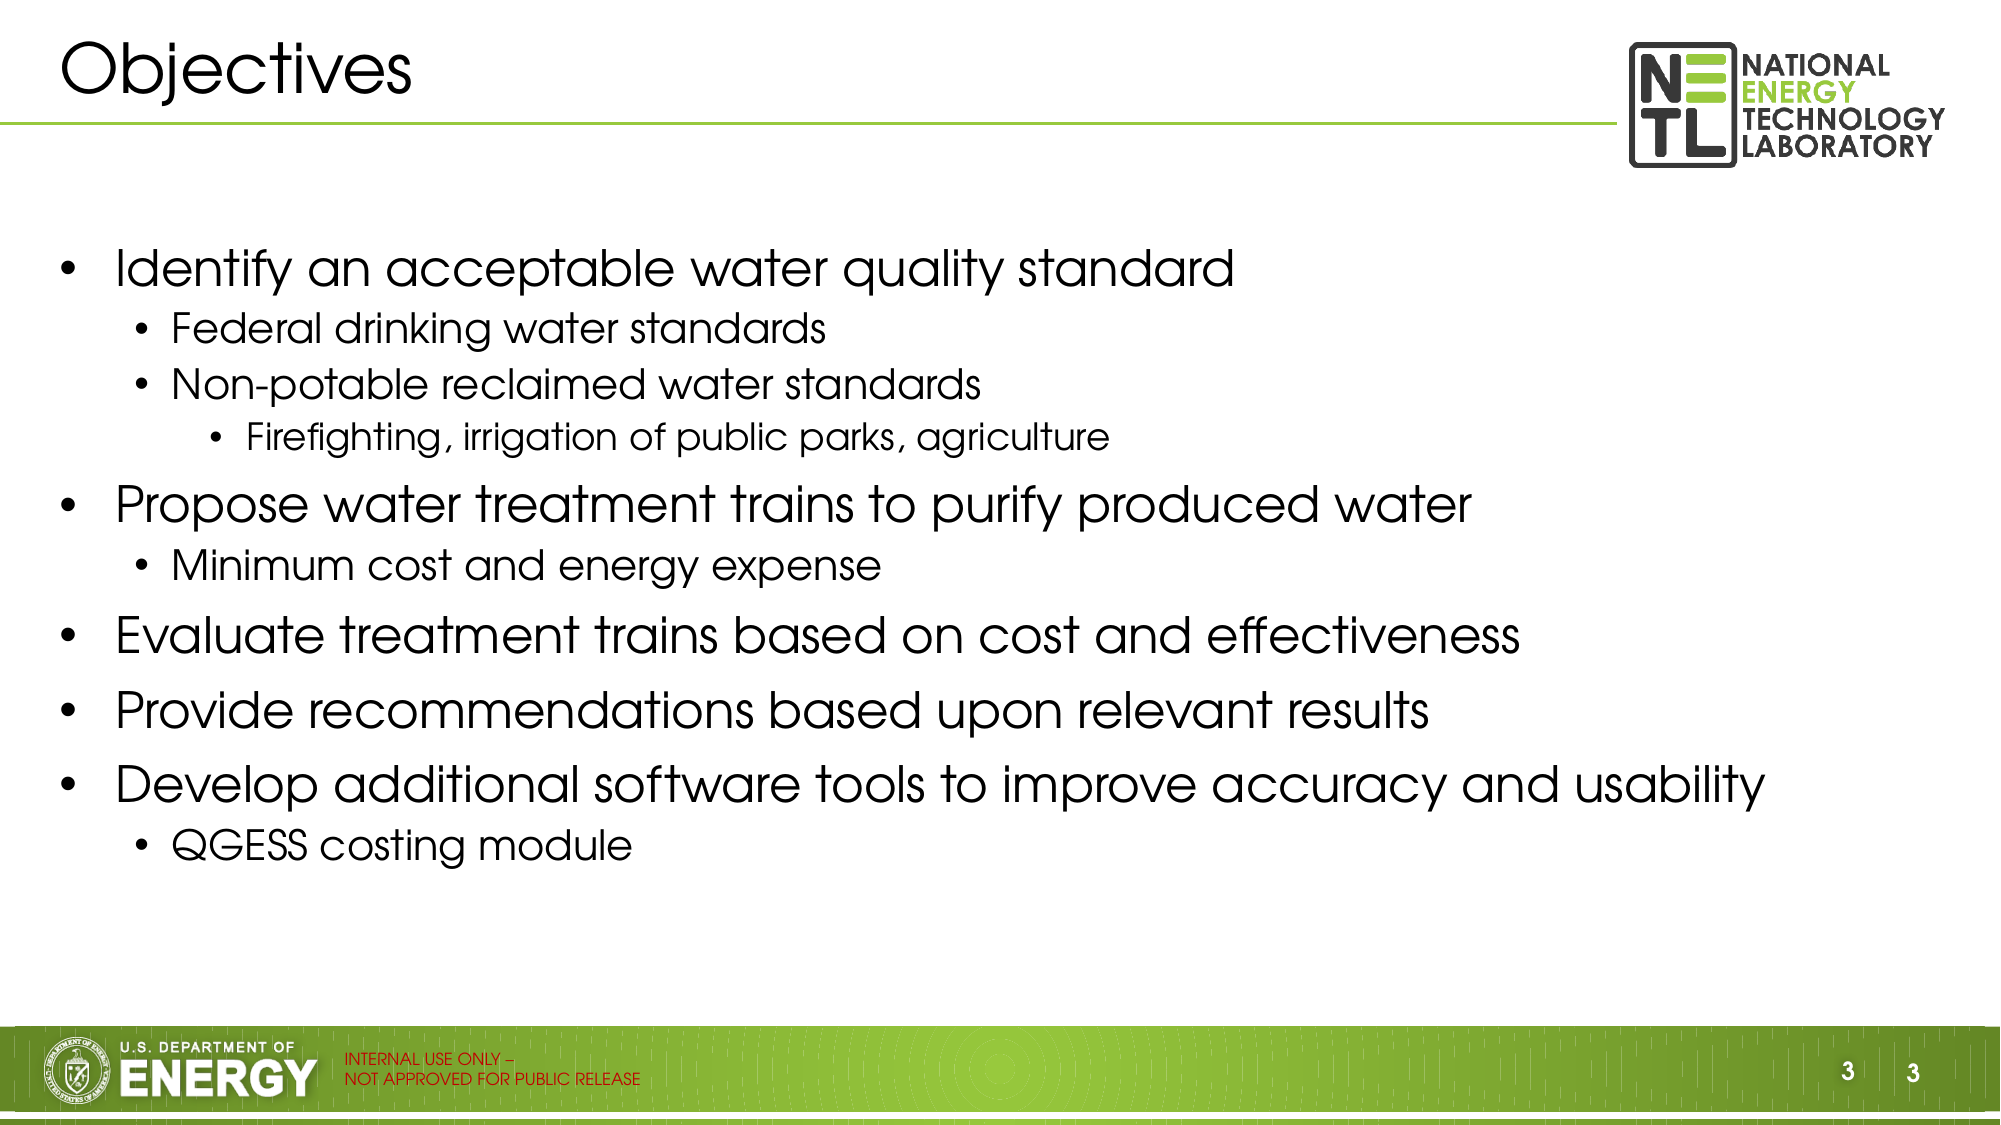

# Objectives

Identify an acceptable water quality standard
Federal drinking water standards
Non-potable reclaimed water standards
Firefighting, irrigation of public parks, agriculture
Propose water treatment trains to purify produced water
Minimum cost and energy expense
Evaluate treatment trains based on cost and effectiveness
Provide recommendations based upon relevant results
Develop additional software tools to improve accuracy and usability
QGESS costing module
3